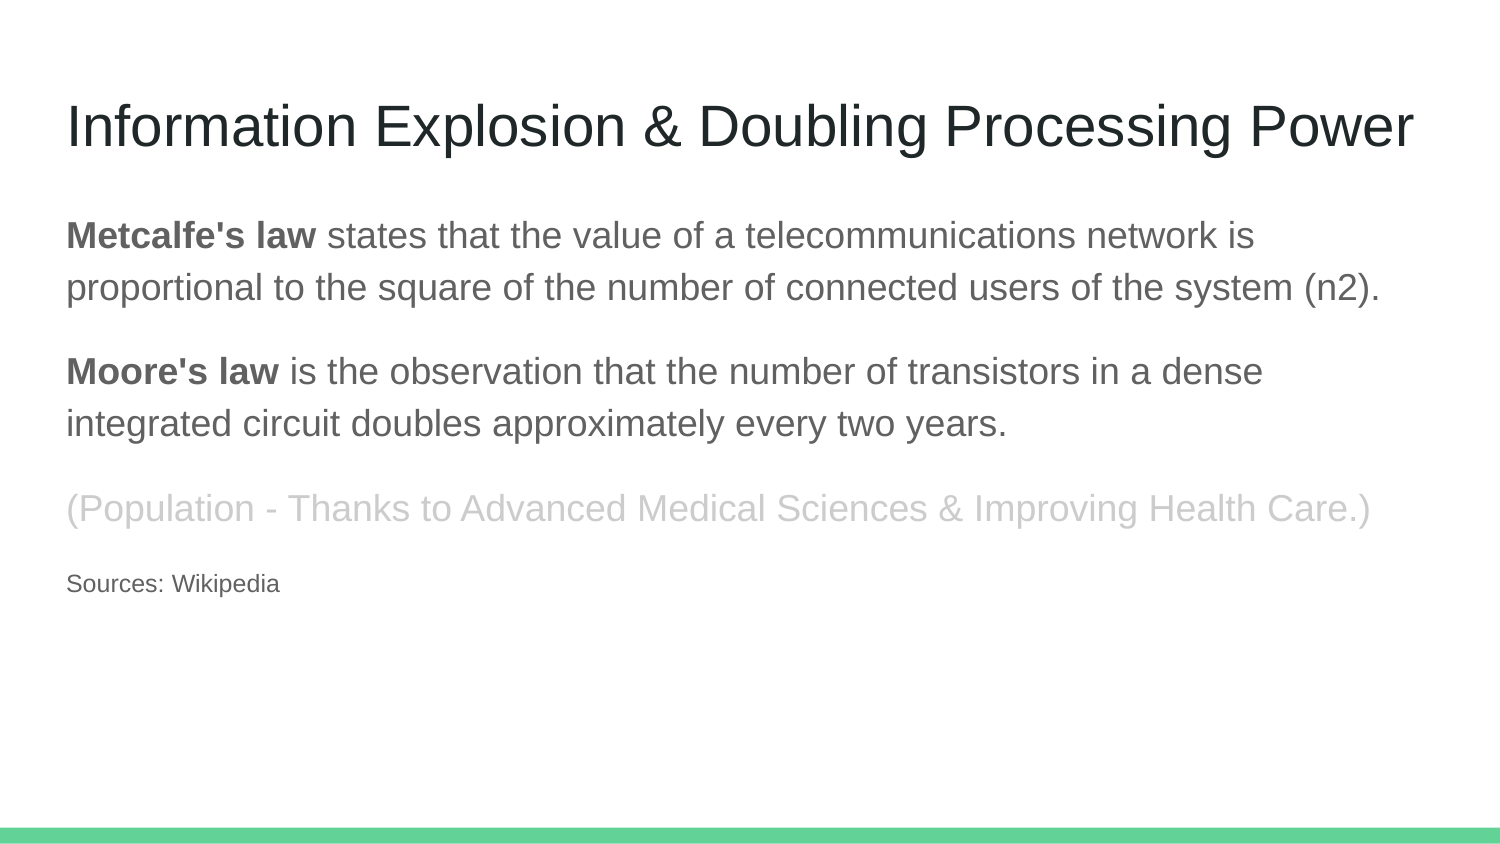

# Information Explosion & Doubling Processing Power
Metcalfe's law states that the value of a telecommunications network is proportional to the square of the number of connected users of the system (n2).
Moore's law is the observation that the number of transistors in a dense integrated circuit doubles approximately every two years.
(Population - Thanks to Advanced Medical Sciences & Improving Health Care.)
Sources: Wikipedia